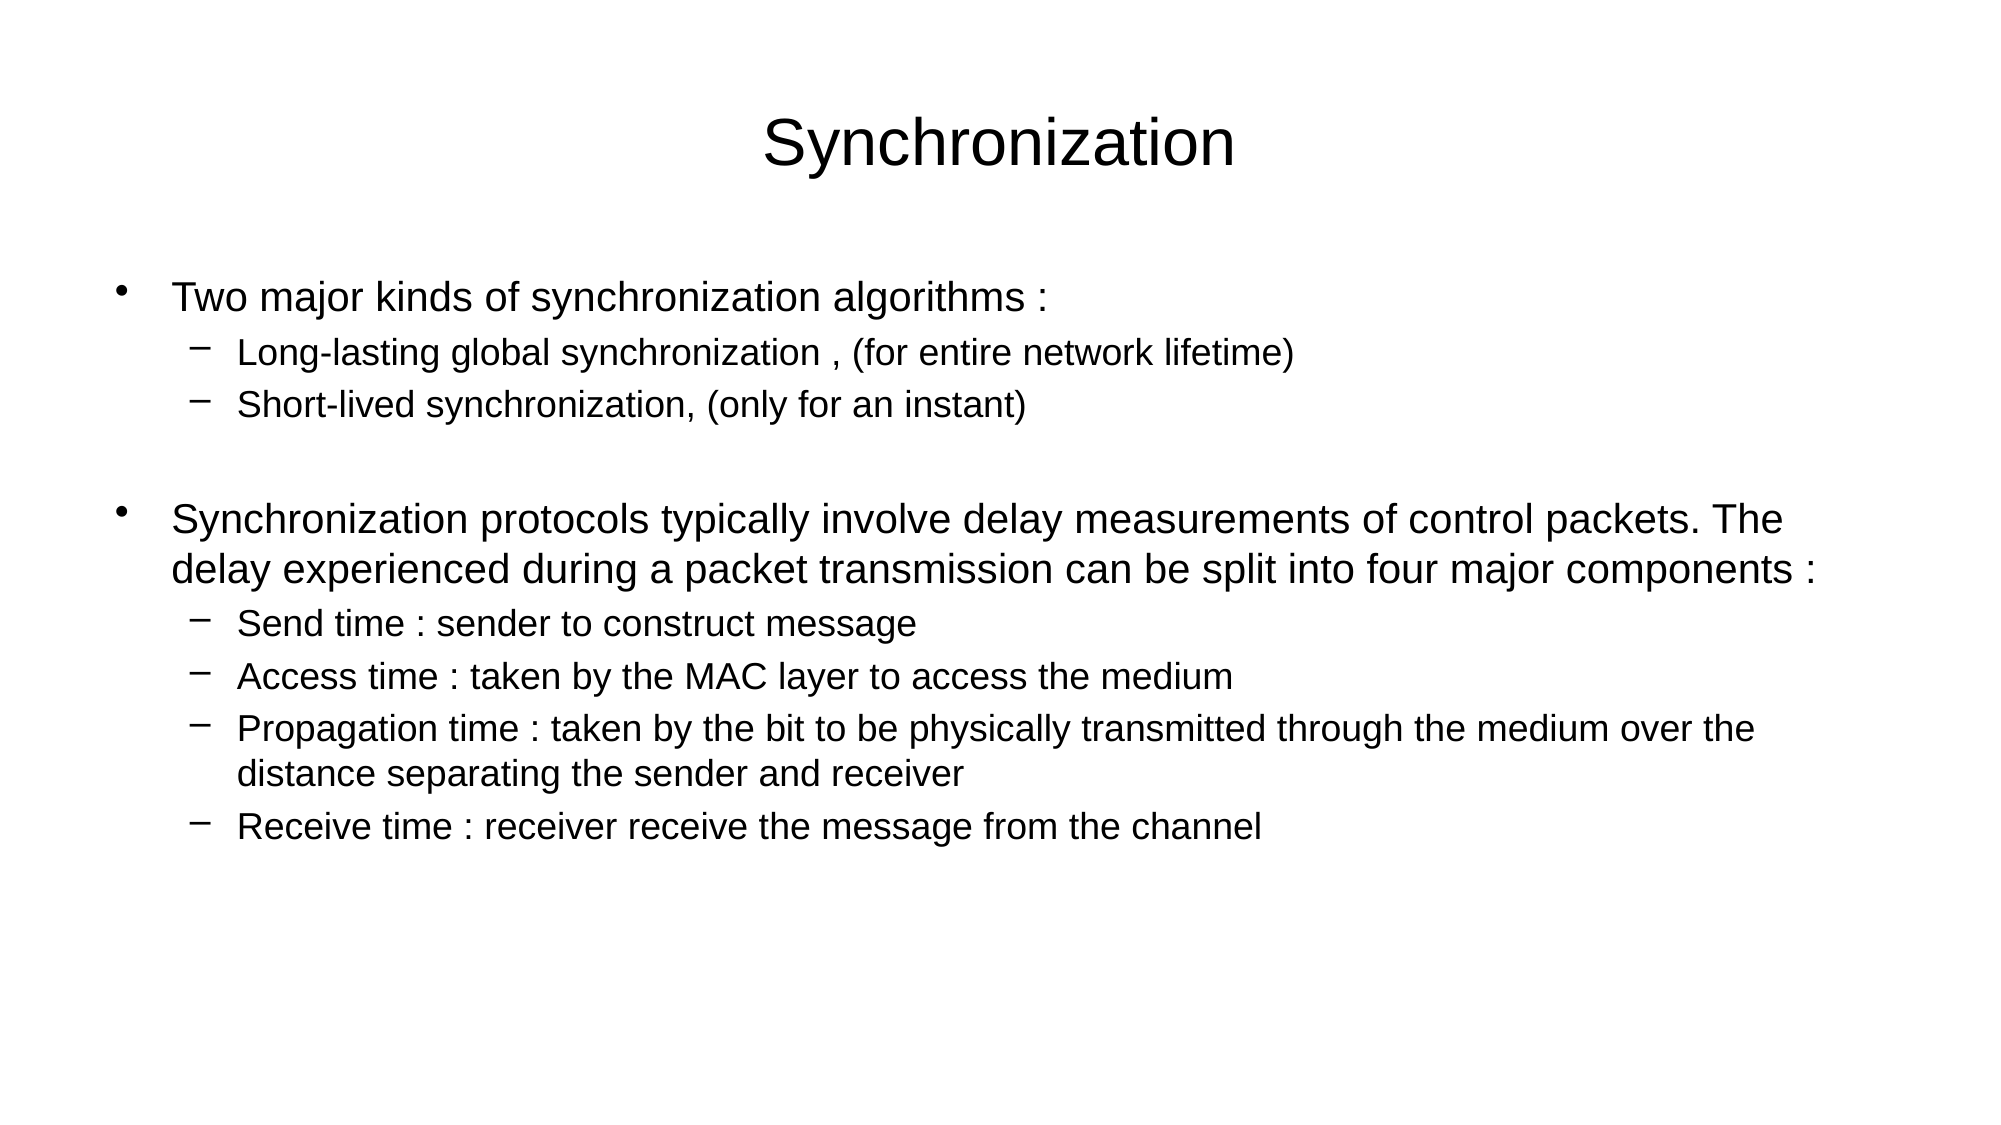

# Synchronization
Two major kinds of synchronization algorithms :
Long-lasting global synchronization , (for entire network lifetime)
Short-lived synchronization, (only for an instant)

Synchronization protocols typically involve delay measurements of control packets. The delay experienced during a packet transmission can be split into four major components :
Send time : sender to construct message
Access time : taken by the MAC layer to access the medium
Propagation time : taken by the bit to be physically transmitted through the medium over the distance separating the sender and receiver
Receive time : receiver receive the message from the channel